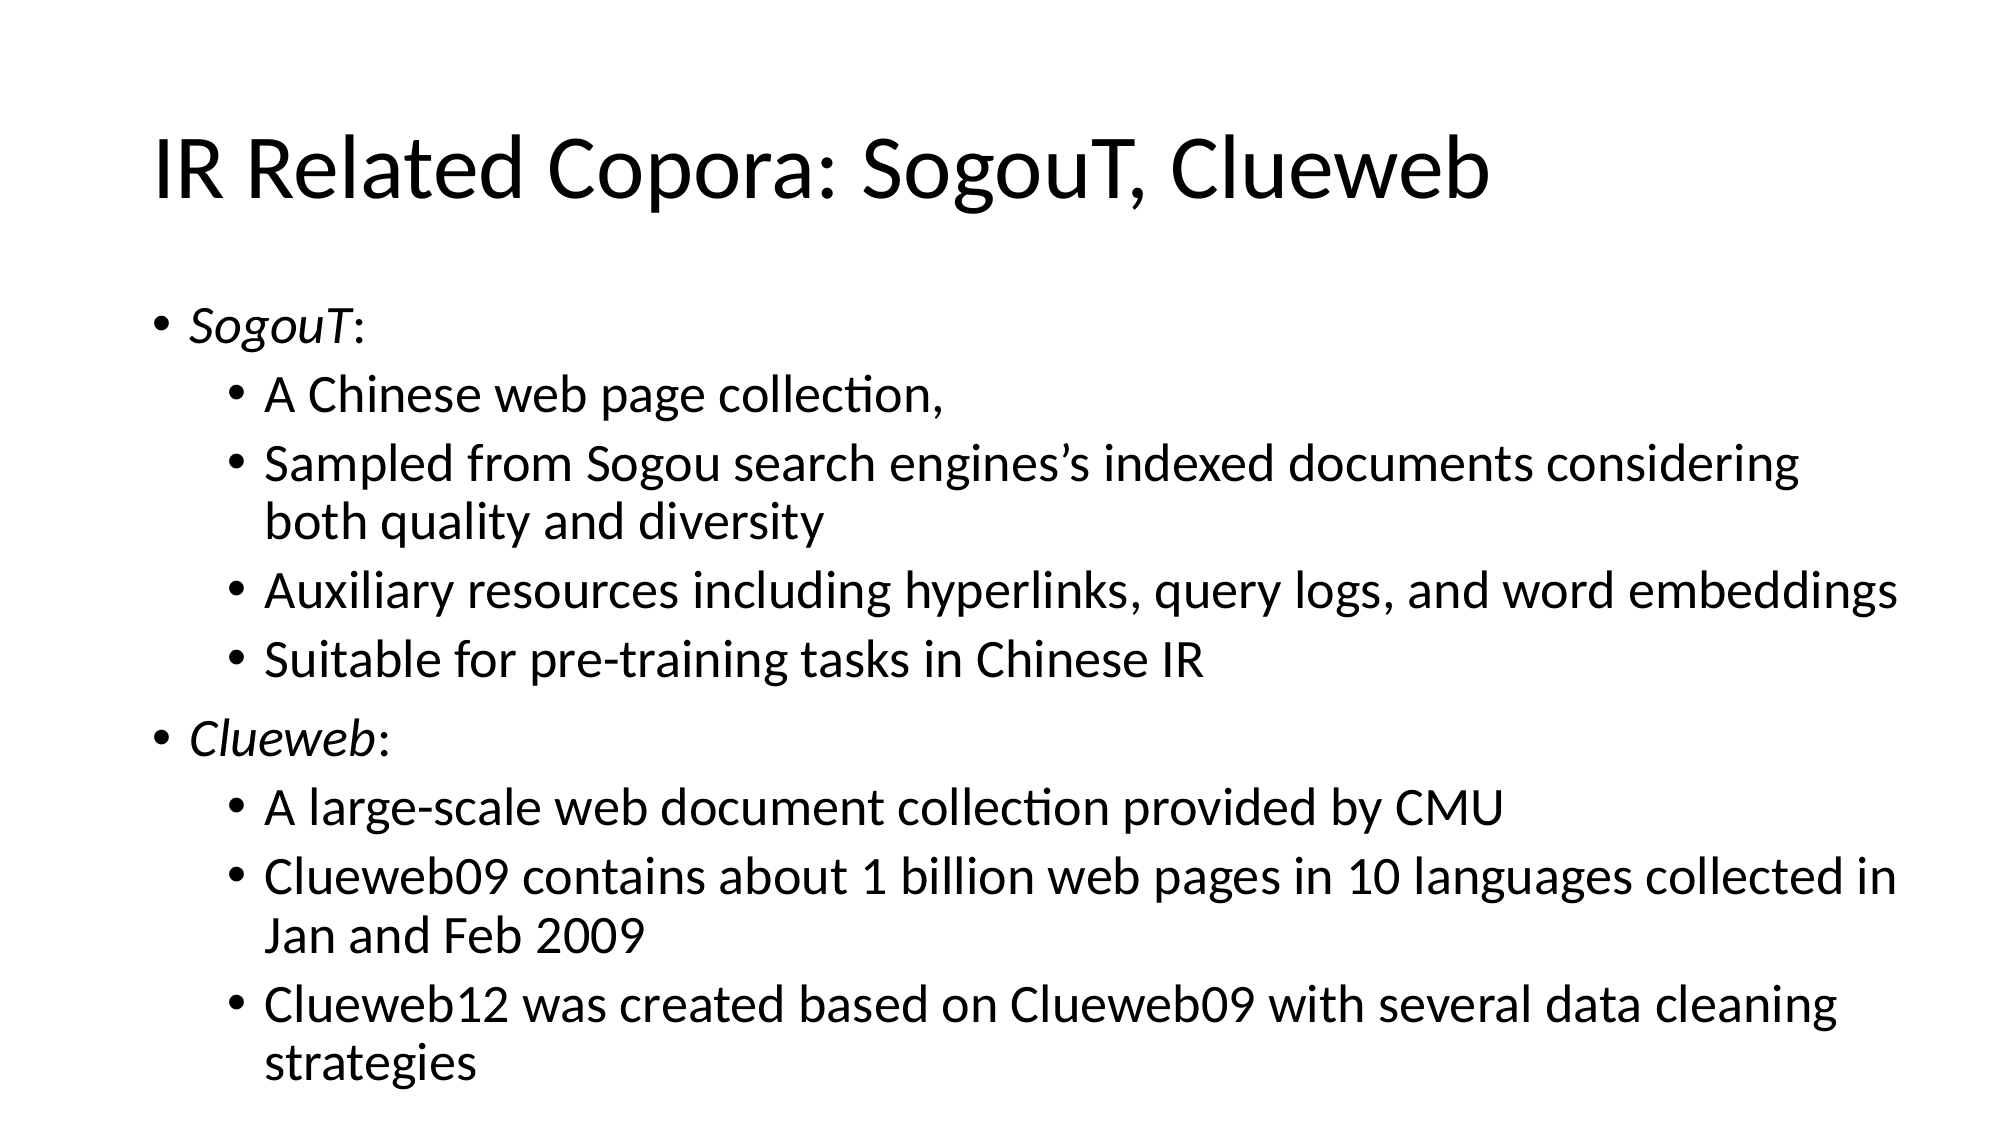

# IR Related Copora: SogouT, Clueweb
SogouT:
A Chinese web page collection,
Sampled from Sogou search engines’s indexed documents considering both quality and diversity
Auxiliary resources including hyperlinks, query logs, and word embeddings
Suitable for pre-training tasks in Chinese IR
Clueweb:
A large-scale web document collection provided by CMU
Clueweb09 contains about 1 billion web pages in 10 languages collected in Jan and Feb 2009
Clueweb12 was created based on Clueweb09 with several data cleaning strategies